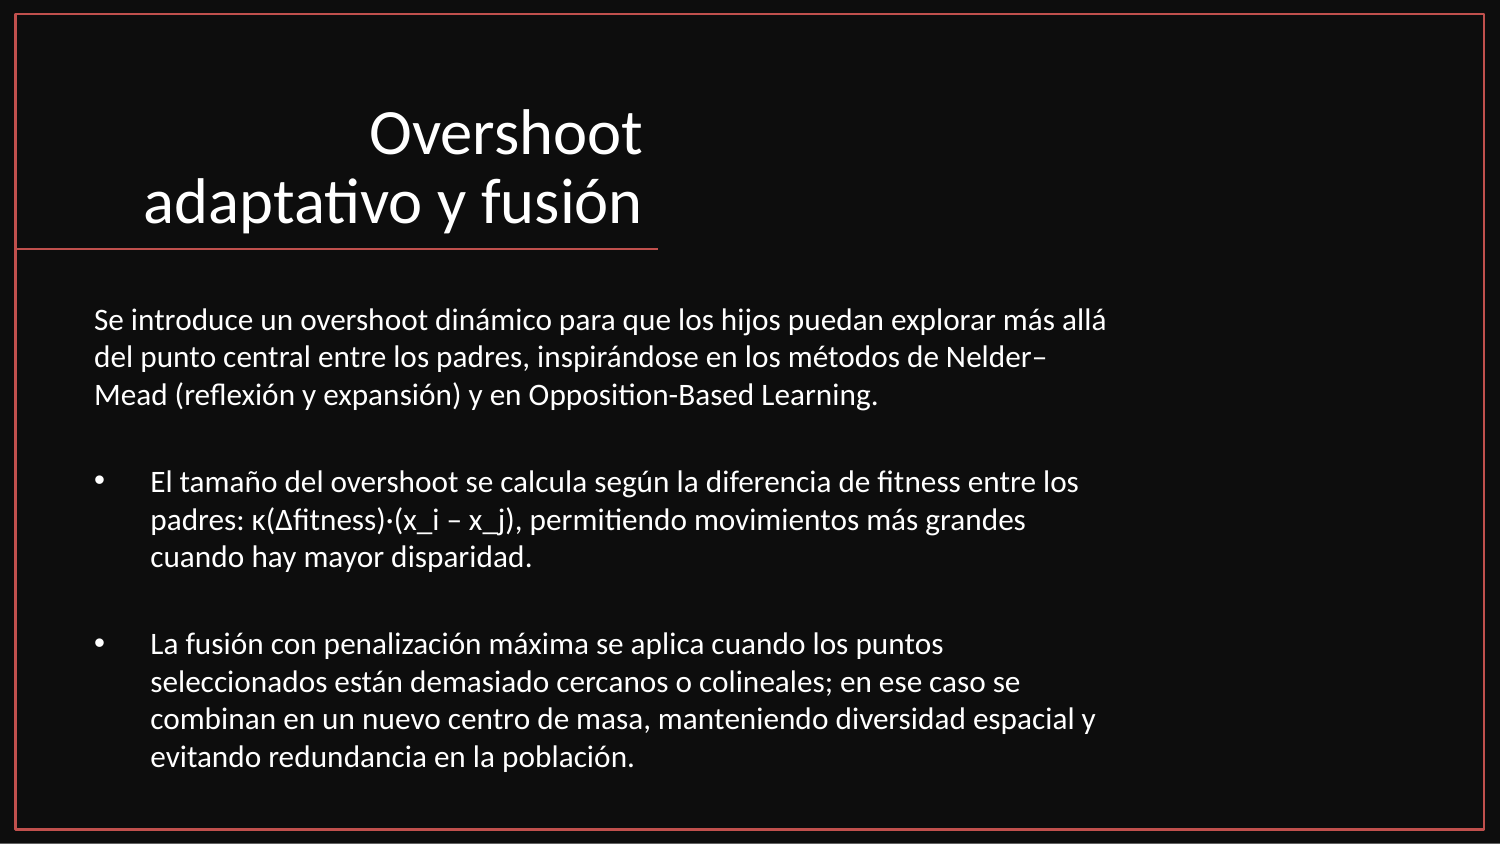

# Overshoot adaptativo y fusión
Se introduce un overshoot dinámico para que los hijos puedan explorar más allá del punto central entre los padres, inspirándose en los métodos de Nelder–Mead (reflexión y expansión) y en Opposition-Based Learning.

El tamaño del overshoot se calcula según la diferencia de fitness entre los padres: κ(Δfitness)·(x_i – x_j), permitiendo movimientos más grandes cuando hay mayor disparidad.

La fusión con penalización máxima se aplica cuando los puntos seleccionados están demasiado cercanos o colineales; en ese caso se combinan en un nuevo centro de masa, manteniendo diversidad espacial y evitando redundancia en la población.